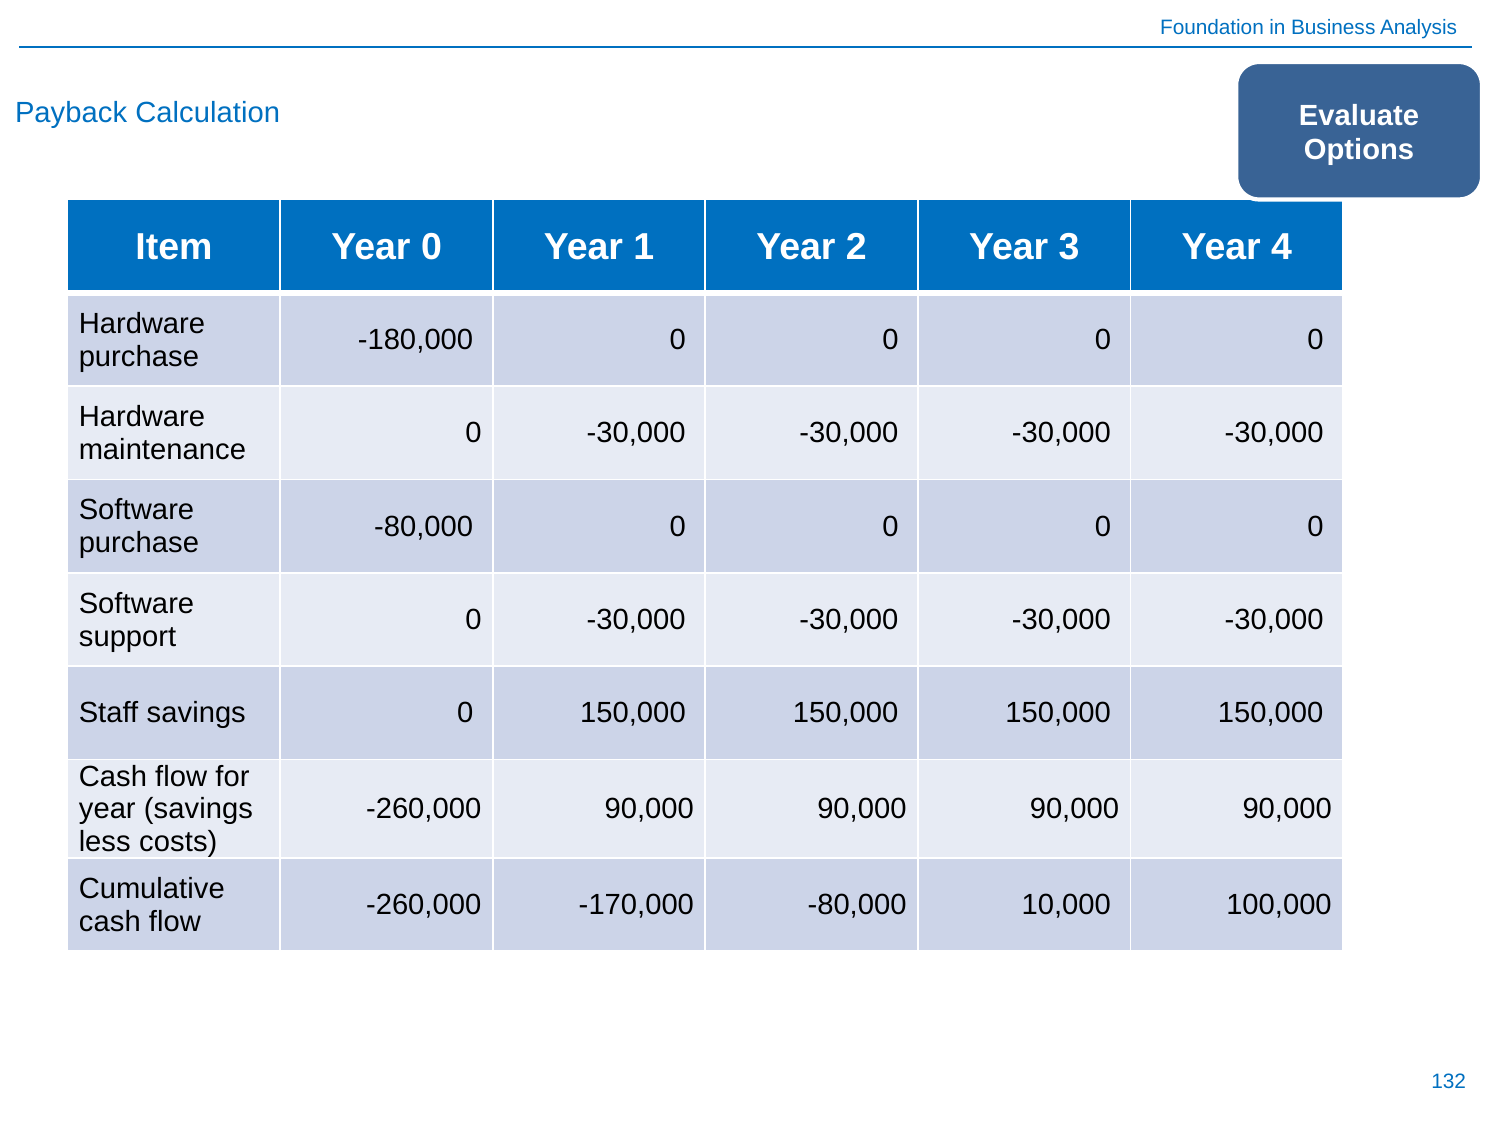

Evaluate Options
# Payback Calculation
| Item | Year 0 | Year 1 | Year 2 | Year 3 | Year 4 |
| --- | --- | --- | --- | --- | --- |
| Hardware purchase | -180,000 | 0 | 0 | 0 | 0 |
| Hardware maintenance | 0 | -30,000 | -30,000 | -30,000 | -30,000 |
| Software purchase | -80,000 | 0 | 0 | 0 | 0 |
| Software support | 0 | -30,000 | -30,000 | -30,000 | -30,000 |
| Staff savings | 0 | 150,000 | 150,000 | 150,000 | 150,000 |
| Cash flow for year (savings less costs) | -260,000 | 90,000 | 90,000 | 90,000 | 90,000 |
| Cumulative cash flow | -260,000 | -170,000 | -80,000 | 10,000 | 100,000 |